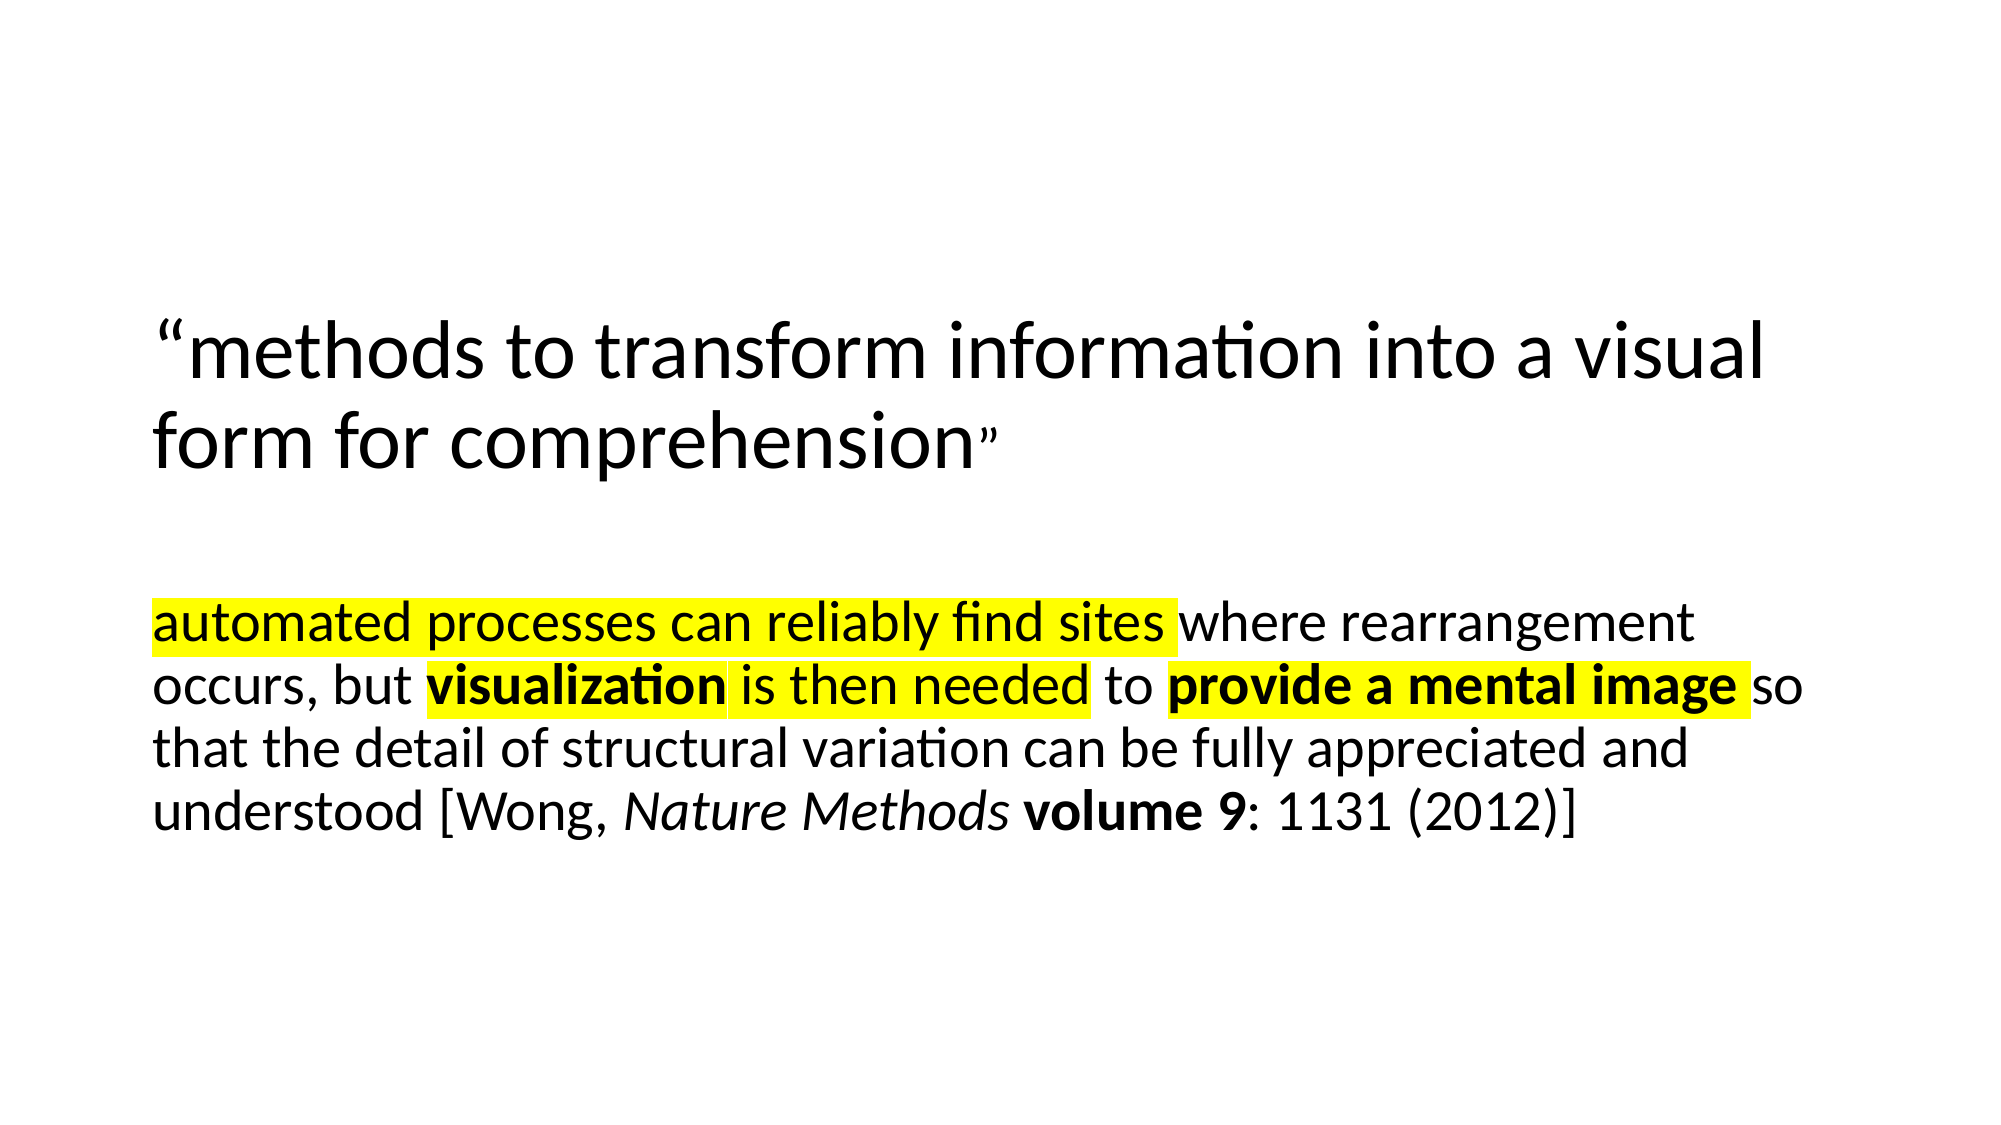

#
“methods to transform information into a visual form for comprehension”

automated processes can reliably find sites where rearrangement occurs, but visualization is then needed to provide a mental image so that the detail of structural variation can be fully appreciated and understood [Wong, Nature Methods volume 9: 1131 (2012)]